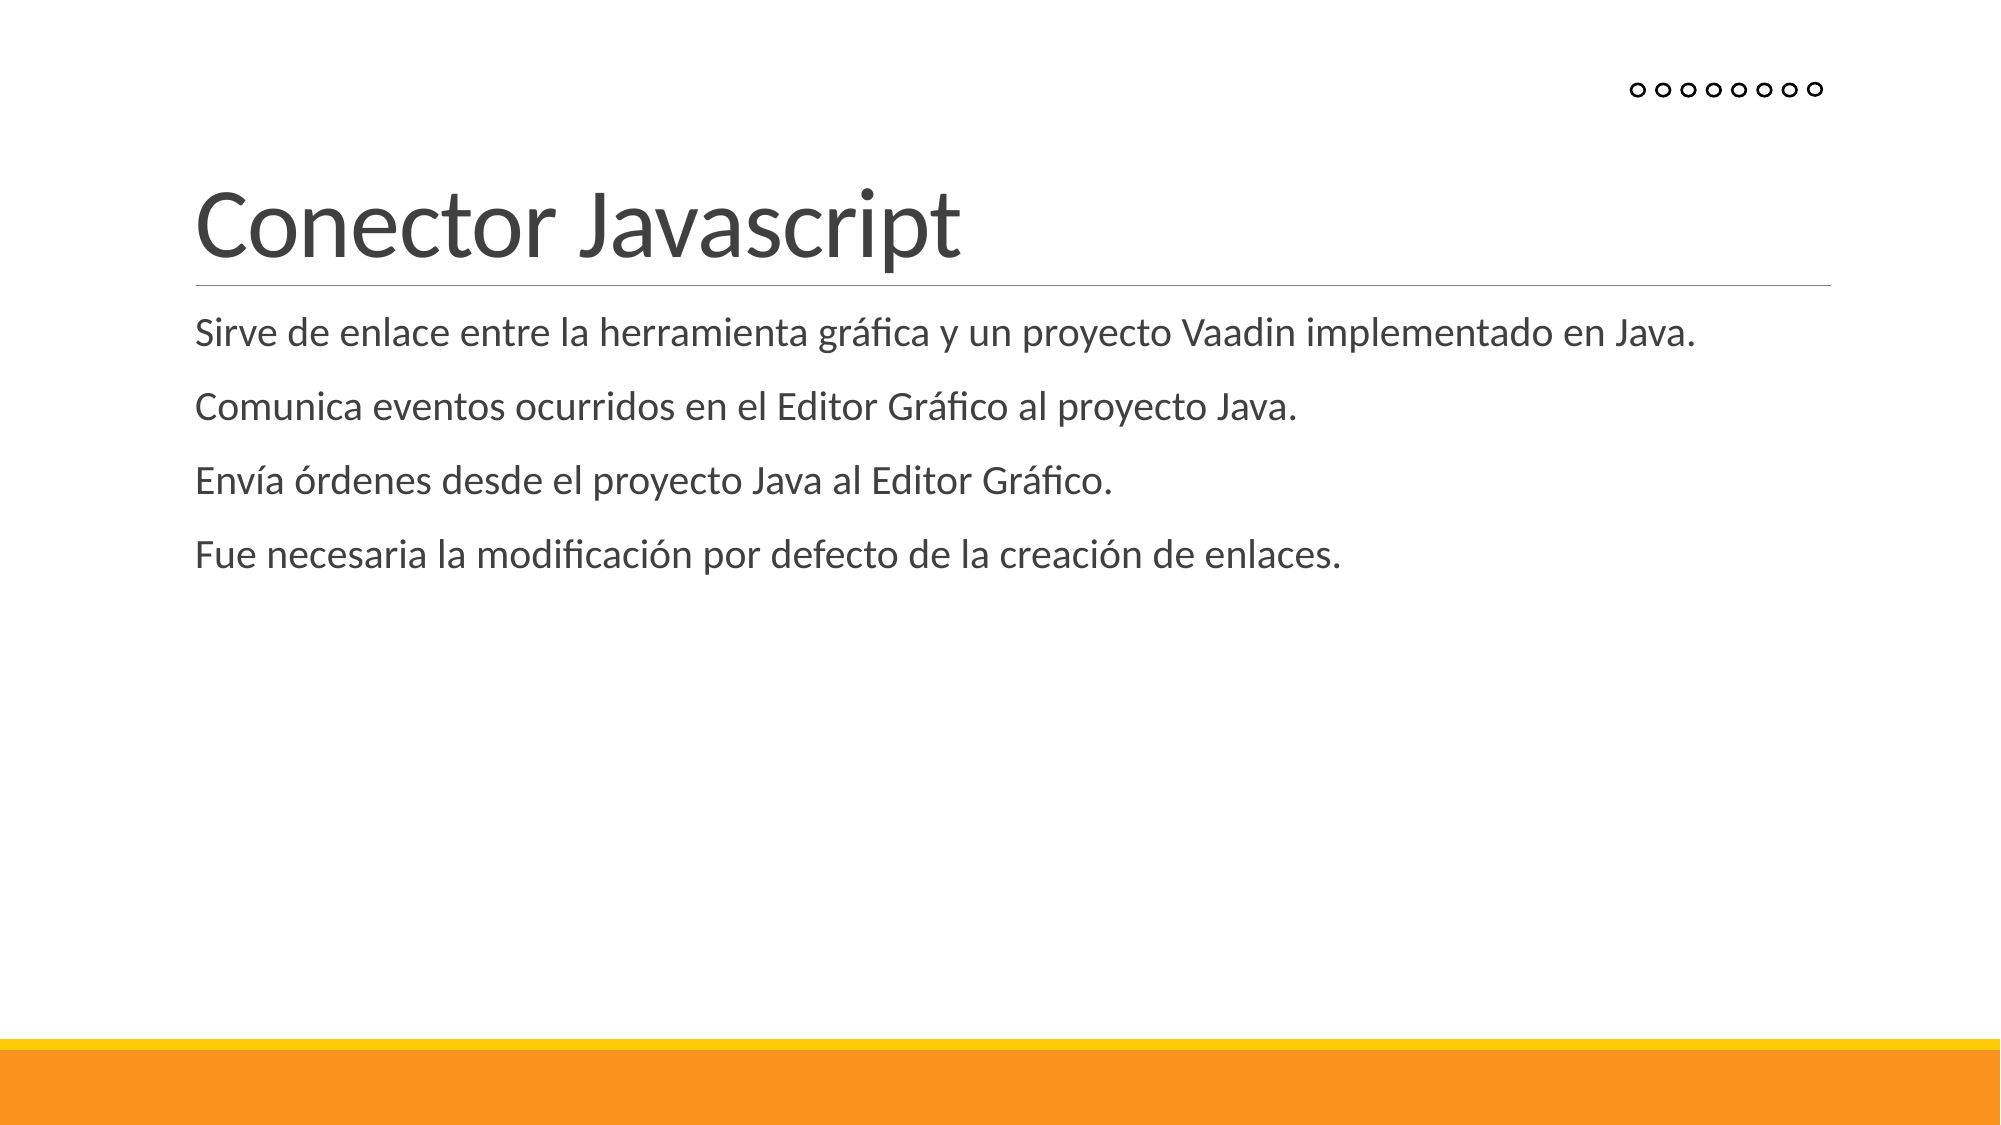

# Conector Javascript

Sirve de enlace entre la herramienta gráfica y un proyecto Vaadin implementado en Java.
Comunica eventos ocurridos en el Editor Gráfico al proyecto Java.
Envía órdenes desde el proyecto Java al Editor Gráfico.
Fue necesaria la modificación por defecto de la creación de enlaces.